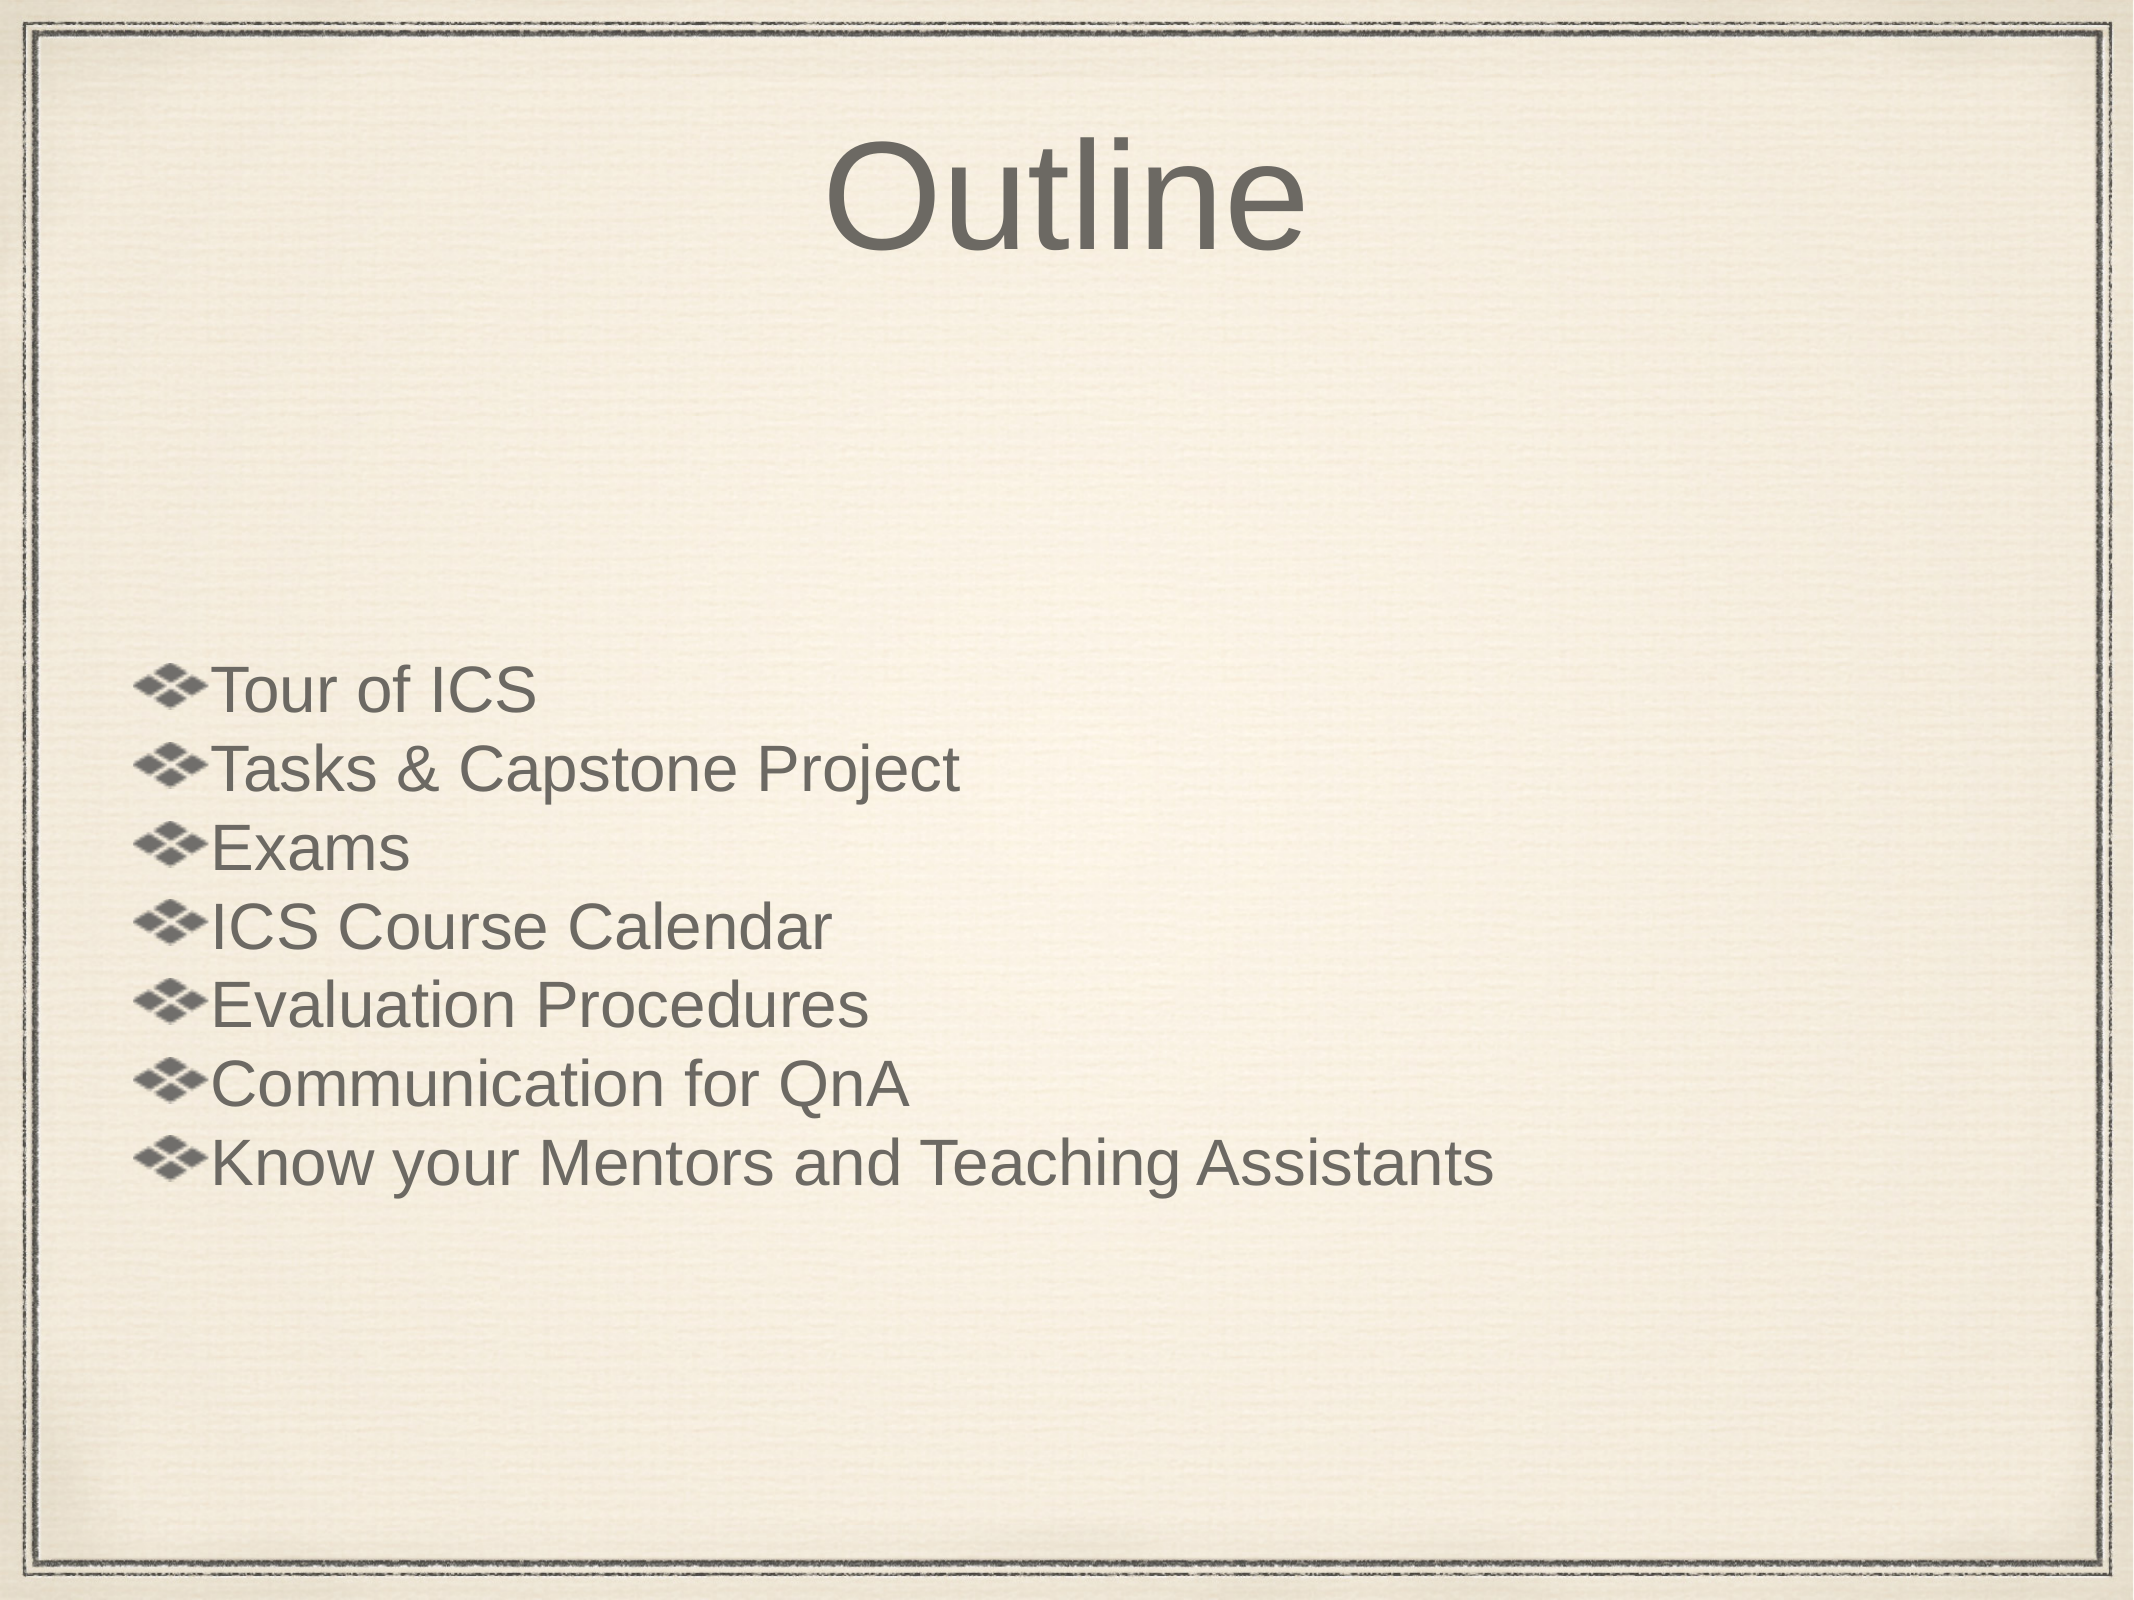

Outline
Tour of ICS
Tasks & Capstone Project
Exams
ICS Course Calendar
Evaluation Procedures
Communication for QnA
Know your Mentors and Teaching Assistants